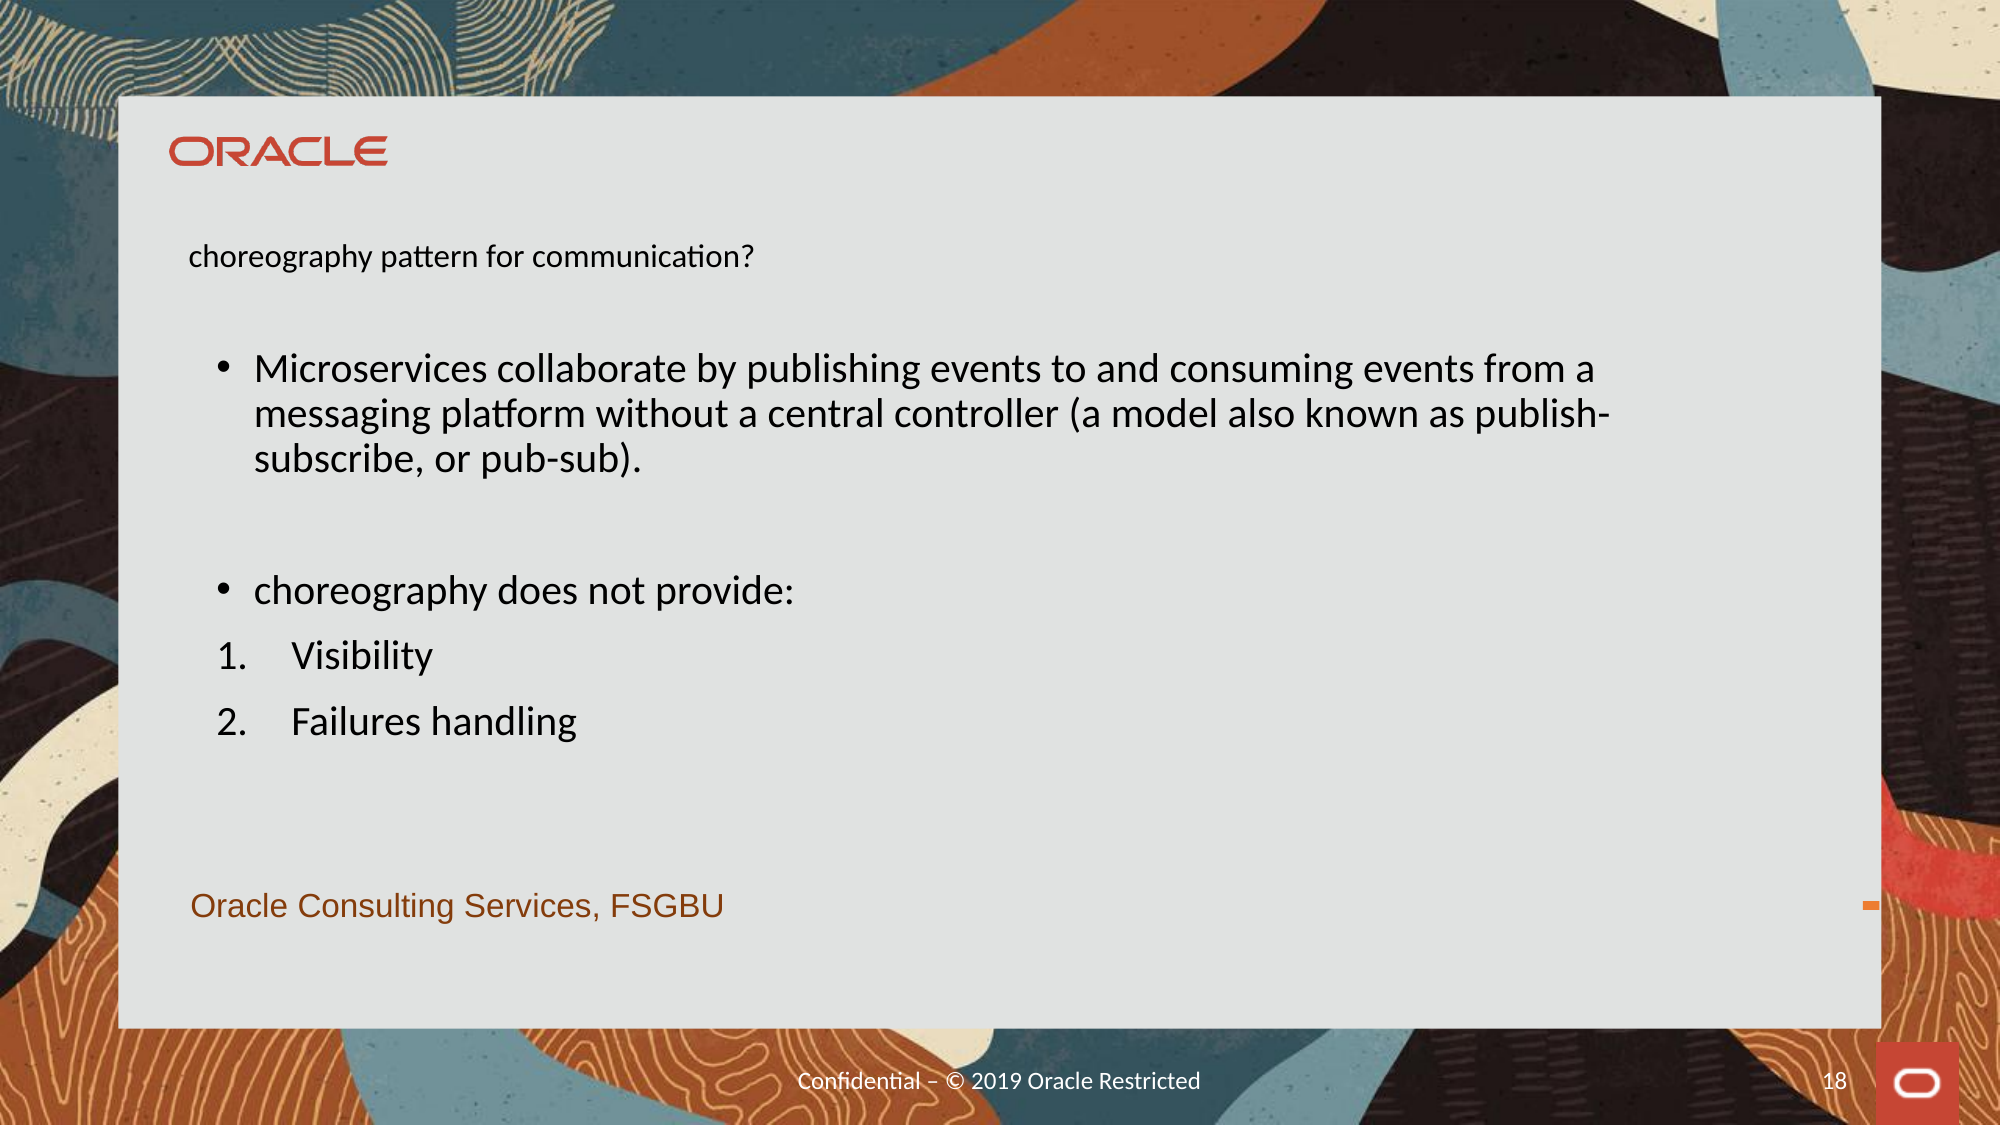

# choreography pattern for communication?
Microservices collaborate by publishing events to and consuming events from a messaging platform without a central controller (a model also known as publish-subscribe, or pub-sub).

choreography does not provide:
Visibility
Failures handling

Oracle Consulting Services, FSGBU
Confidential – © 2019 Oracle Restricted
18